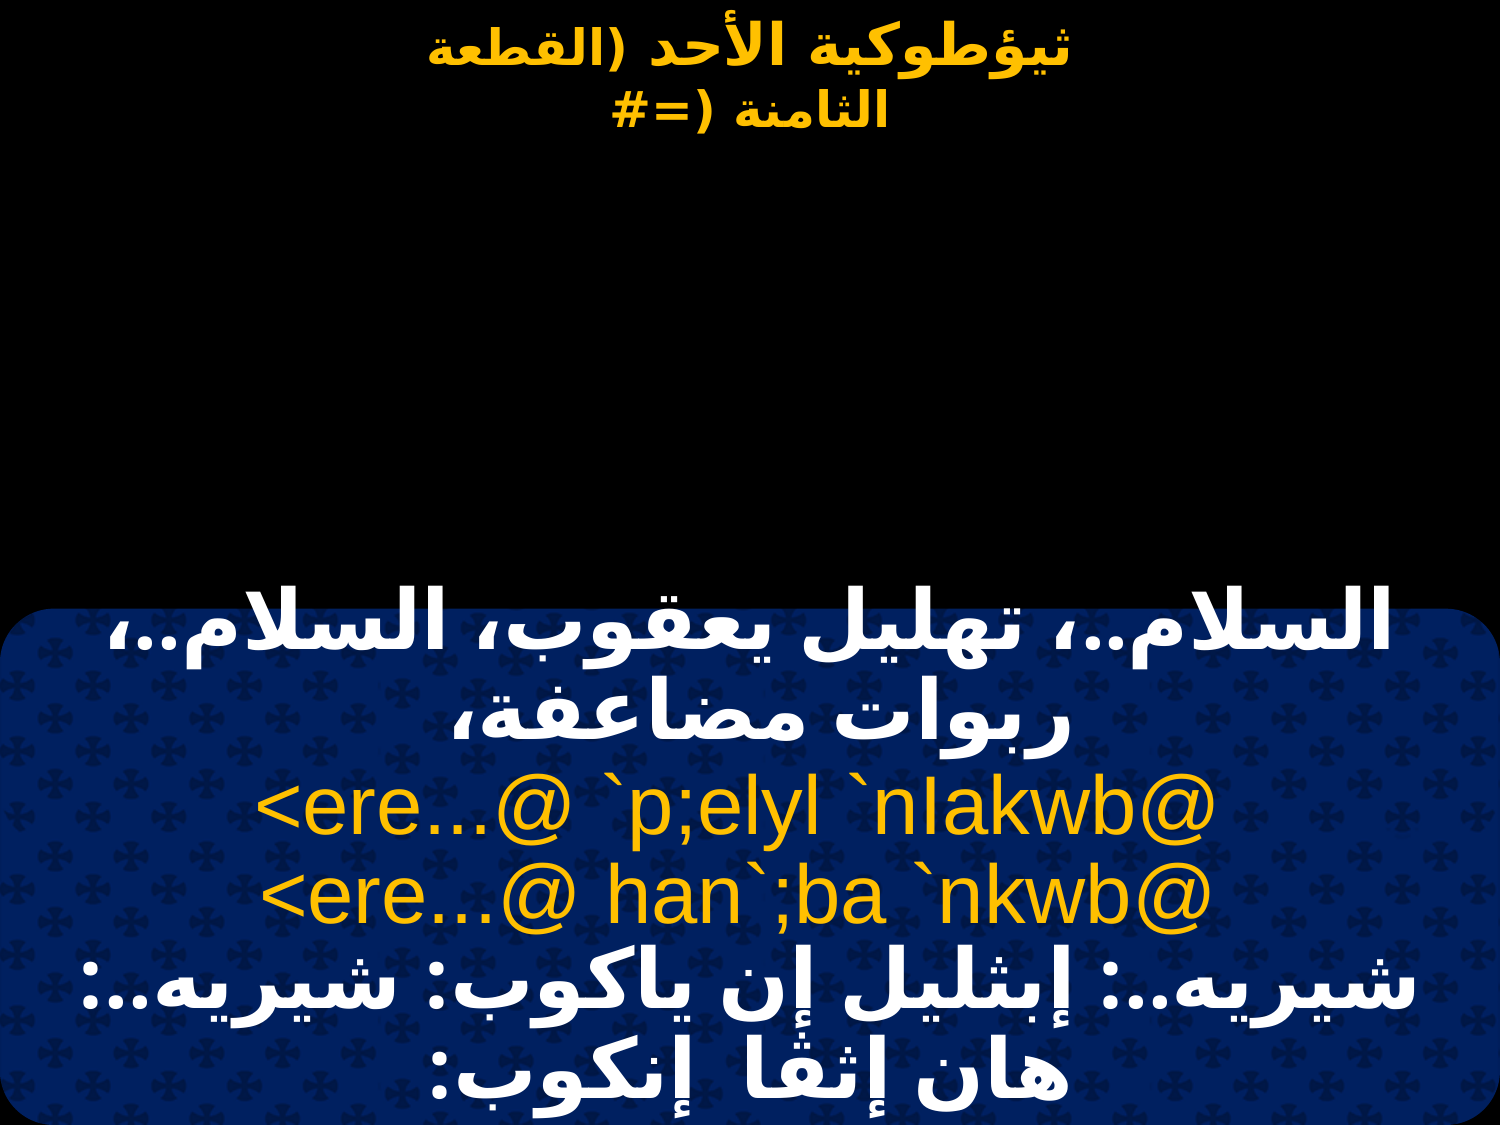

السلام..، تهليل يعقوب، السلام..، ربوات مضاعفة،
<ere...@ `p;elyl `nIakwb@
<ere...@ han`;ba `nkwb@
شيريه..: إبثليل إن ياكوب: شيريه..: هان إثڤا  إنكوب: